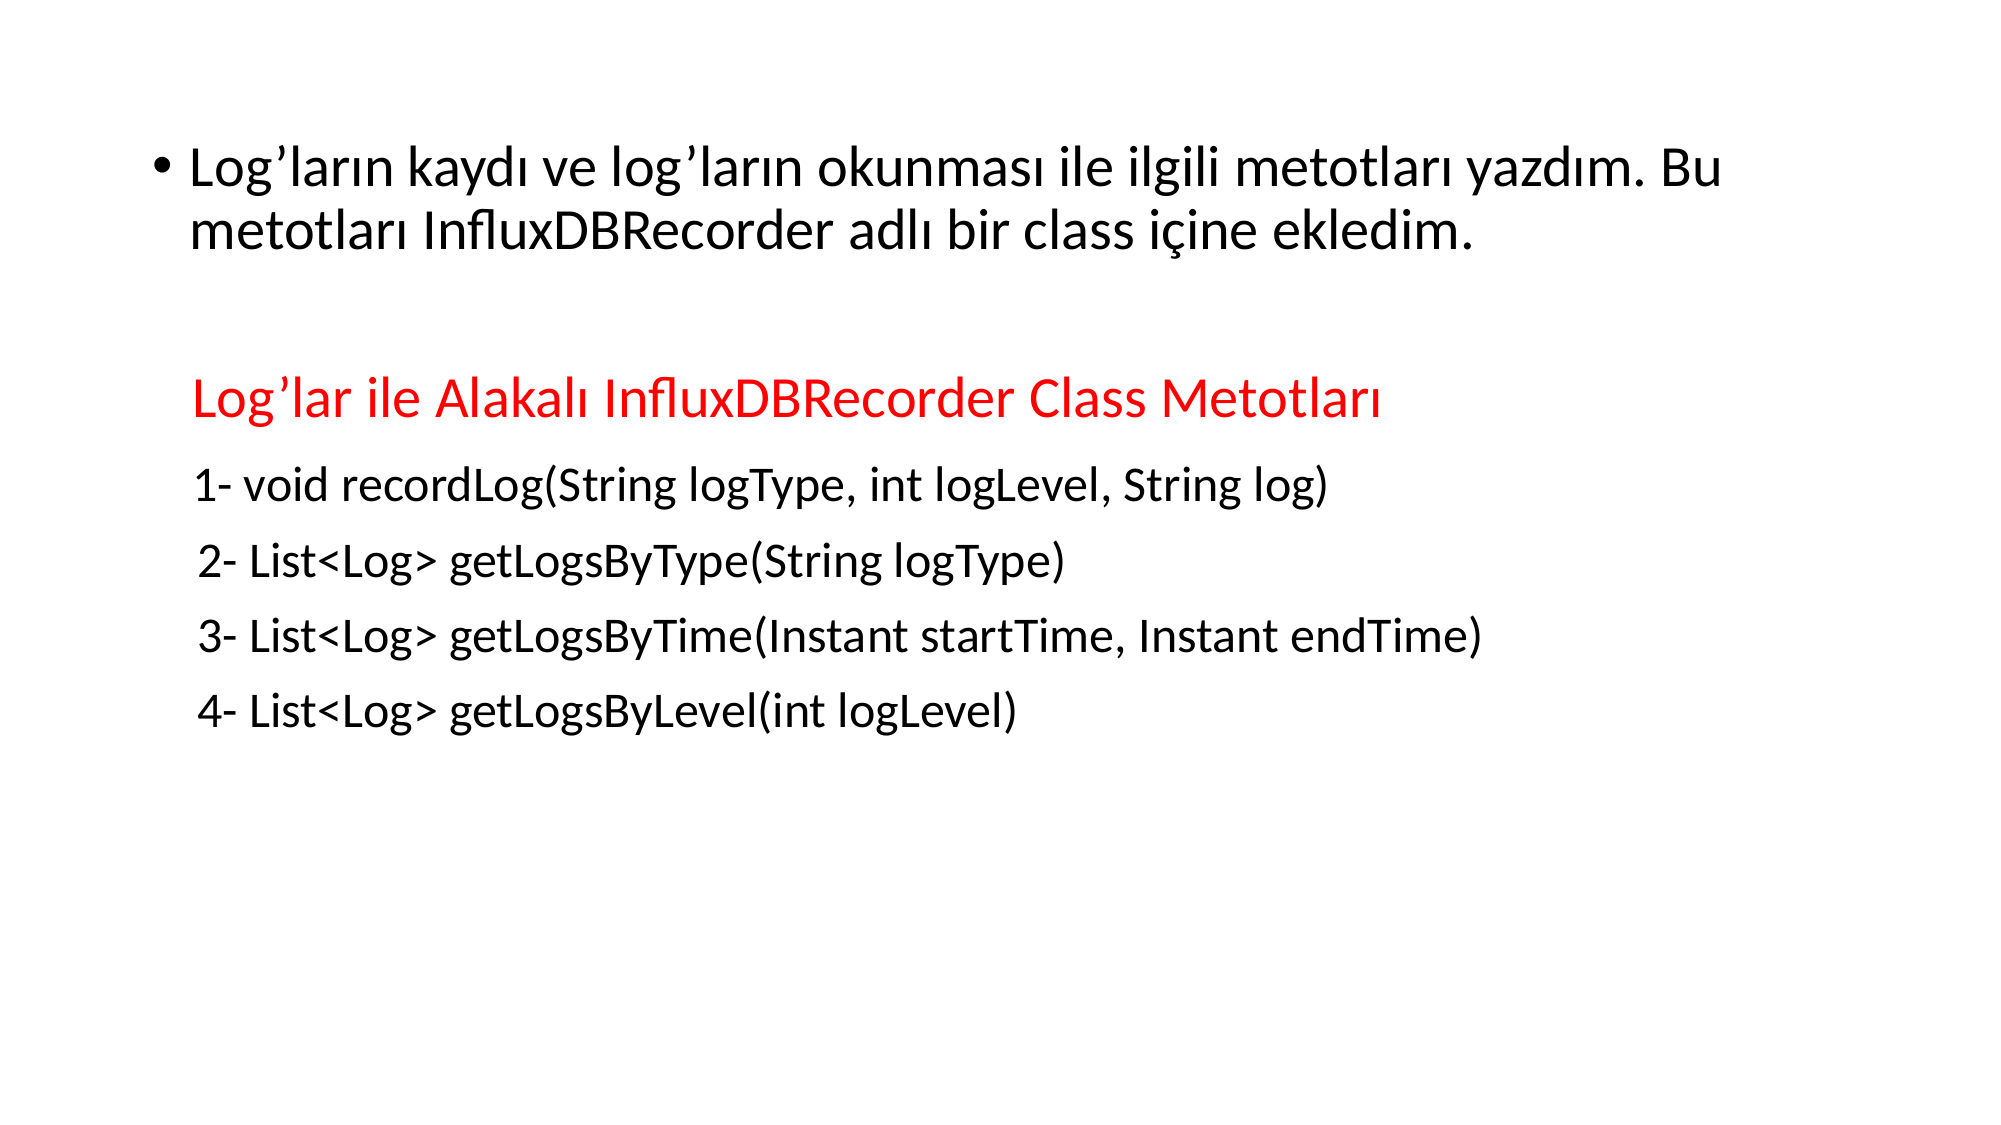

Log’ların kaydı ve log’ların okunması ile ilgili metotları yazdım. Bu metotları InfluxDBRecorder adlı bir class içine ekledim.

   Log’lar ile Alakalı InfluxDBRecorder Class Metotları
   1- void recordLog(String logType, int logLevel, String log)
    2- List<Log> getLogsByType(String logType)
    3- List<Log> getLogsByTime(Instant startTime, Instant endTime)
    4- List<Log> getLogsByLevel(int logLevel)